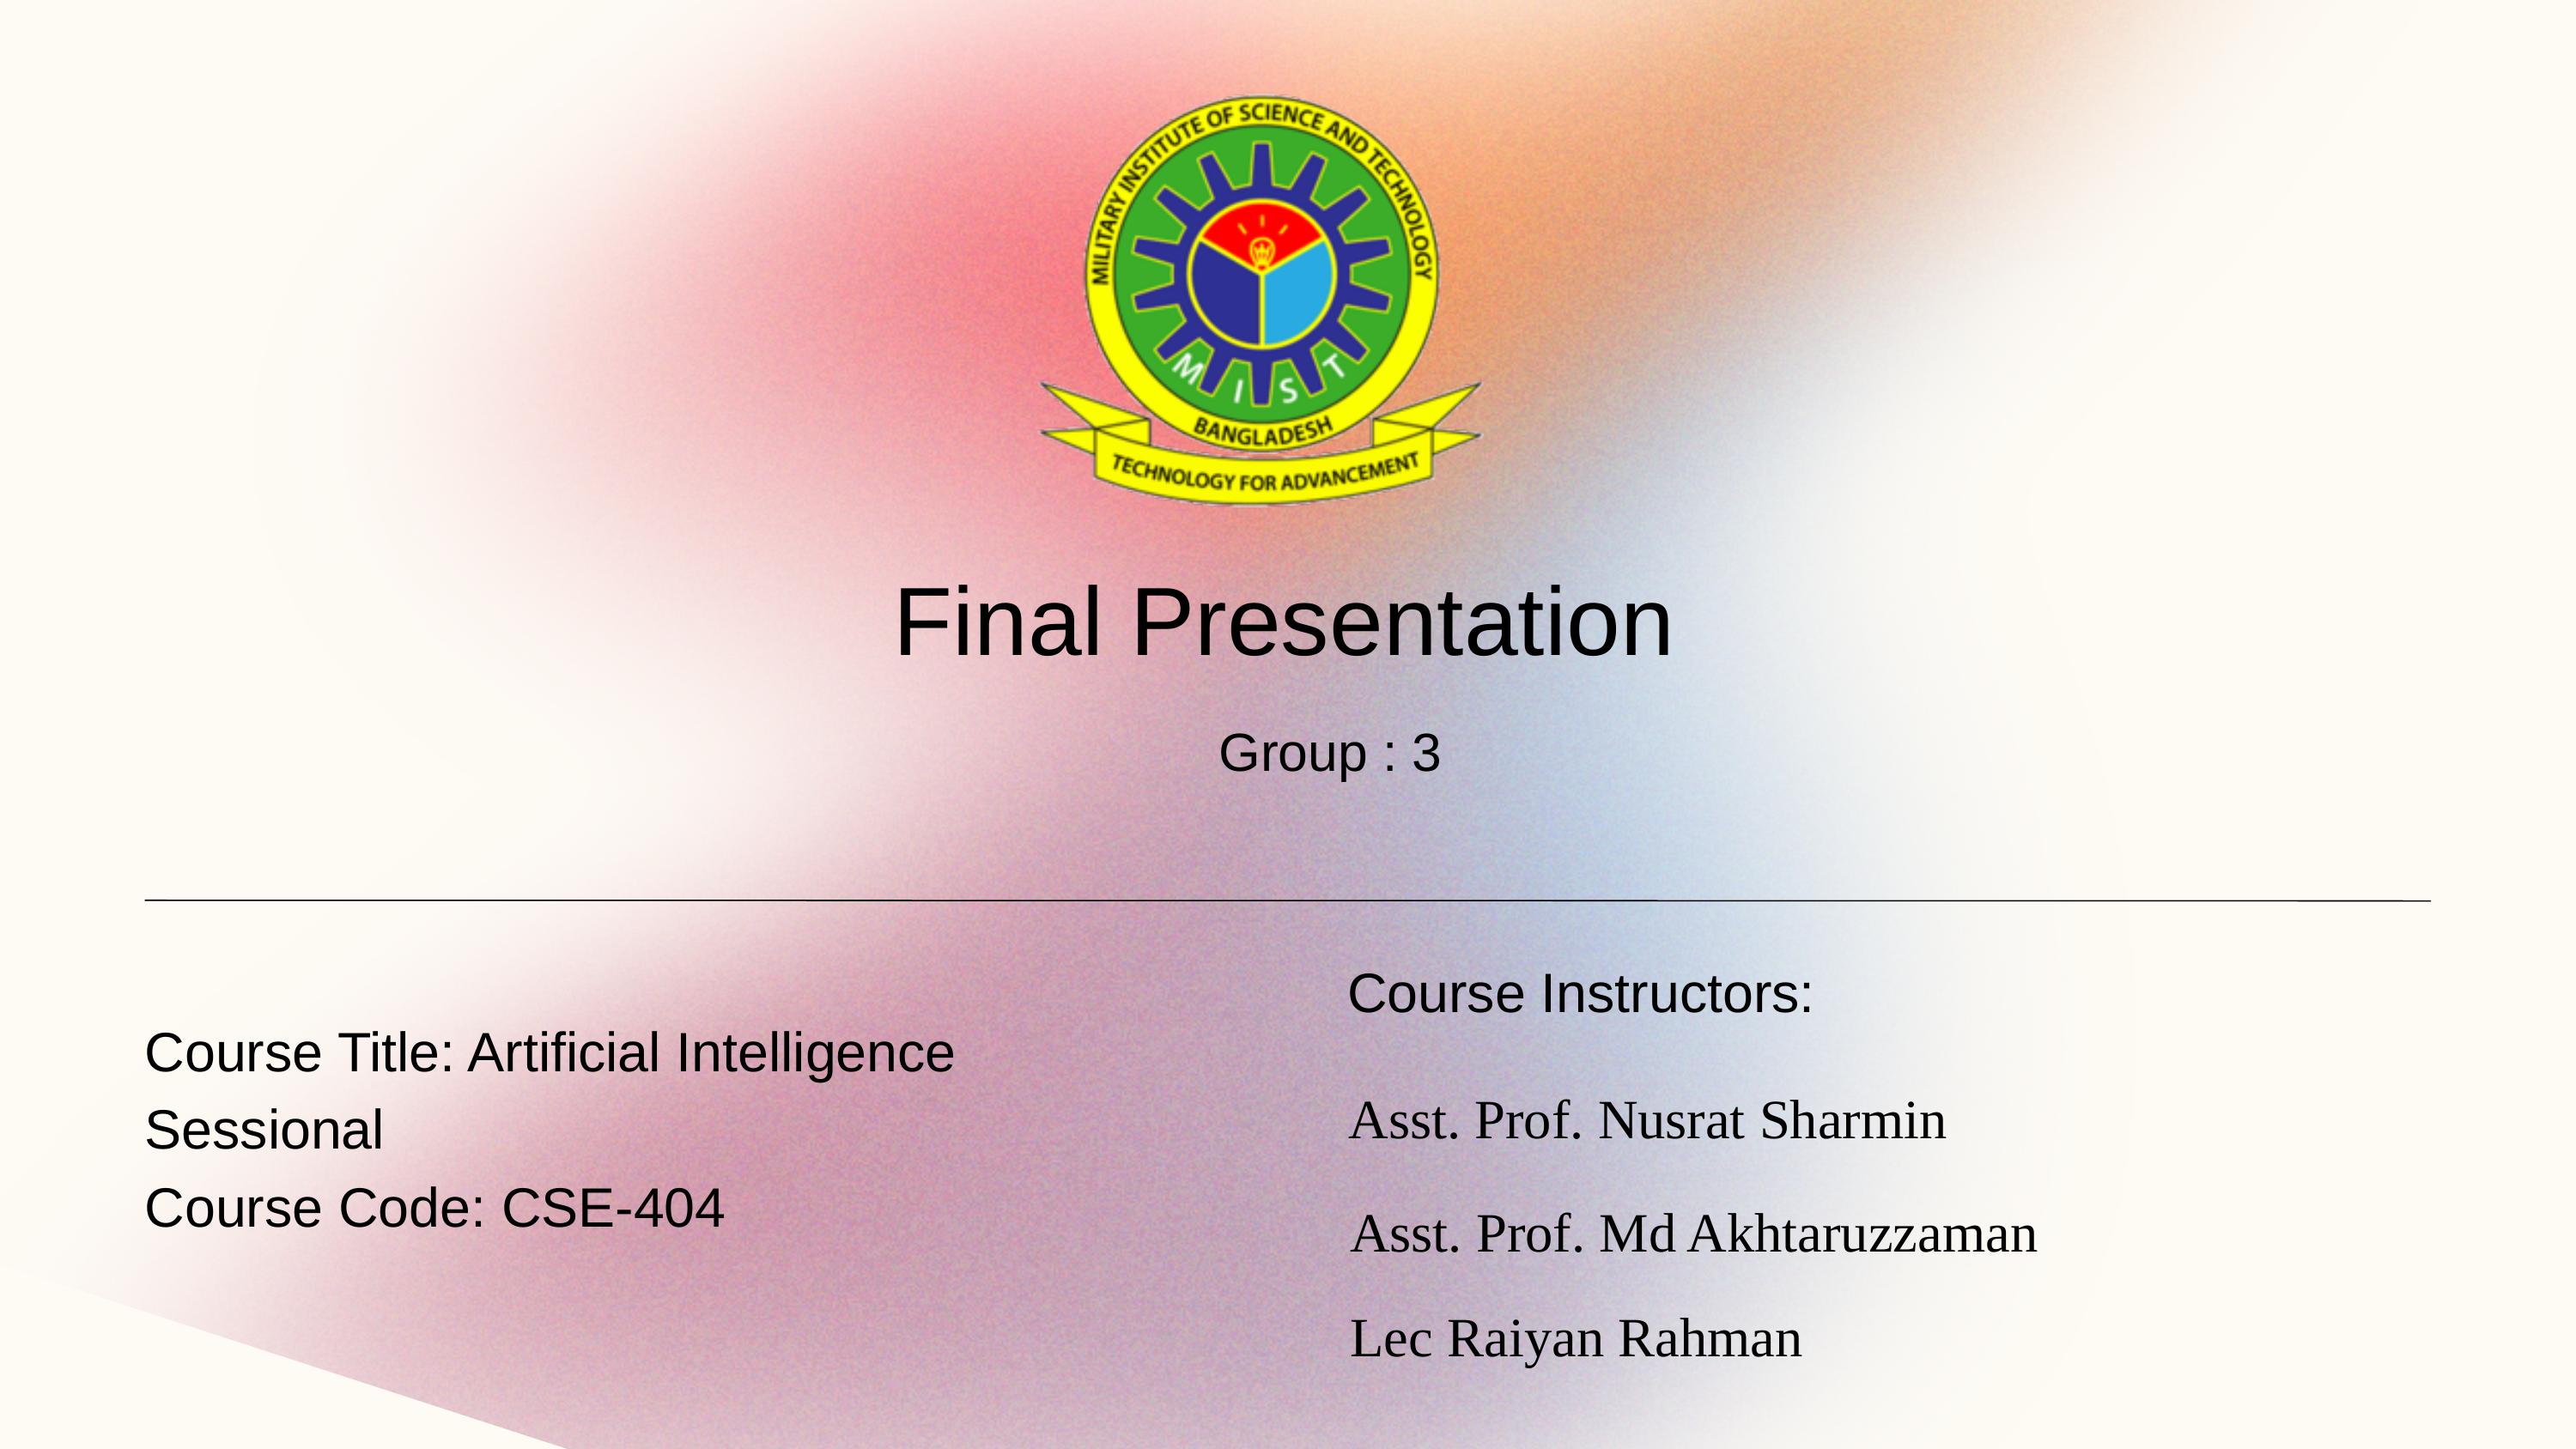

Final Presentation
               Group : 3

Course Instructors:
Course Title: Artificial Intelligence Sessional
Course Code: CSE-404
Asst. Prof. Nusrat Sharmin

Asst. Prof. Md Akhtaruzzaman

Lec Raiyan Rahman